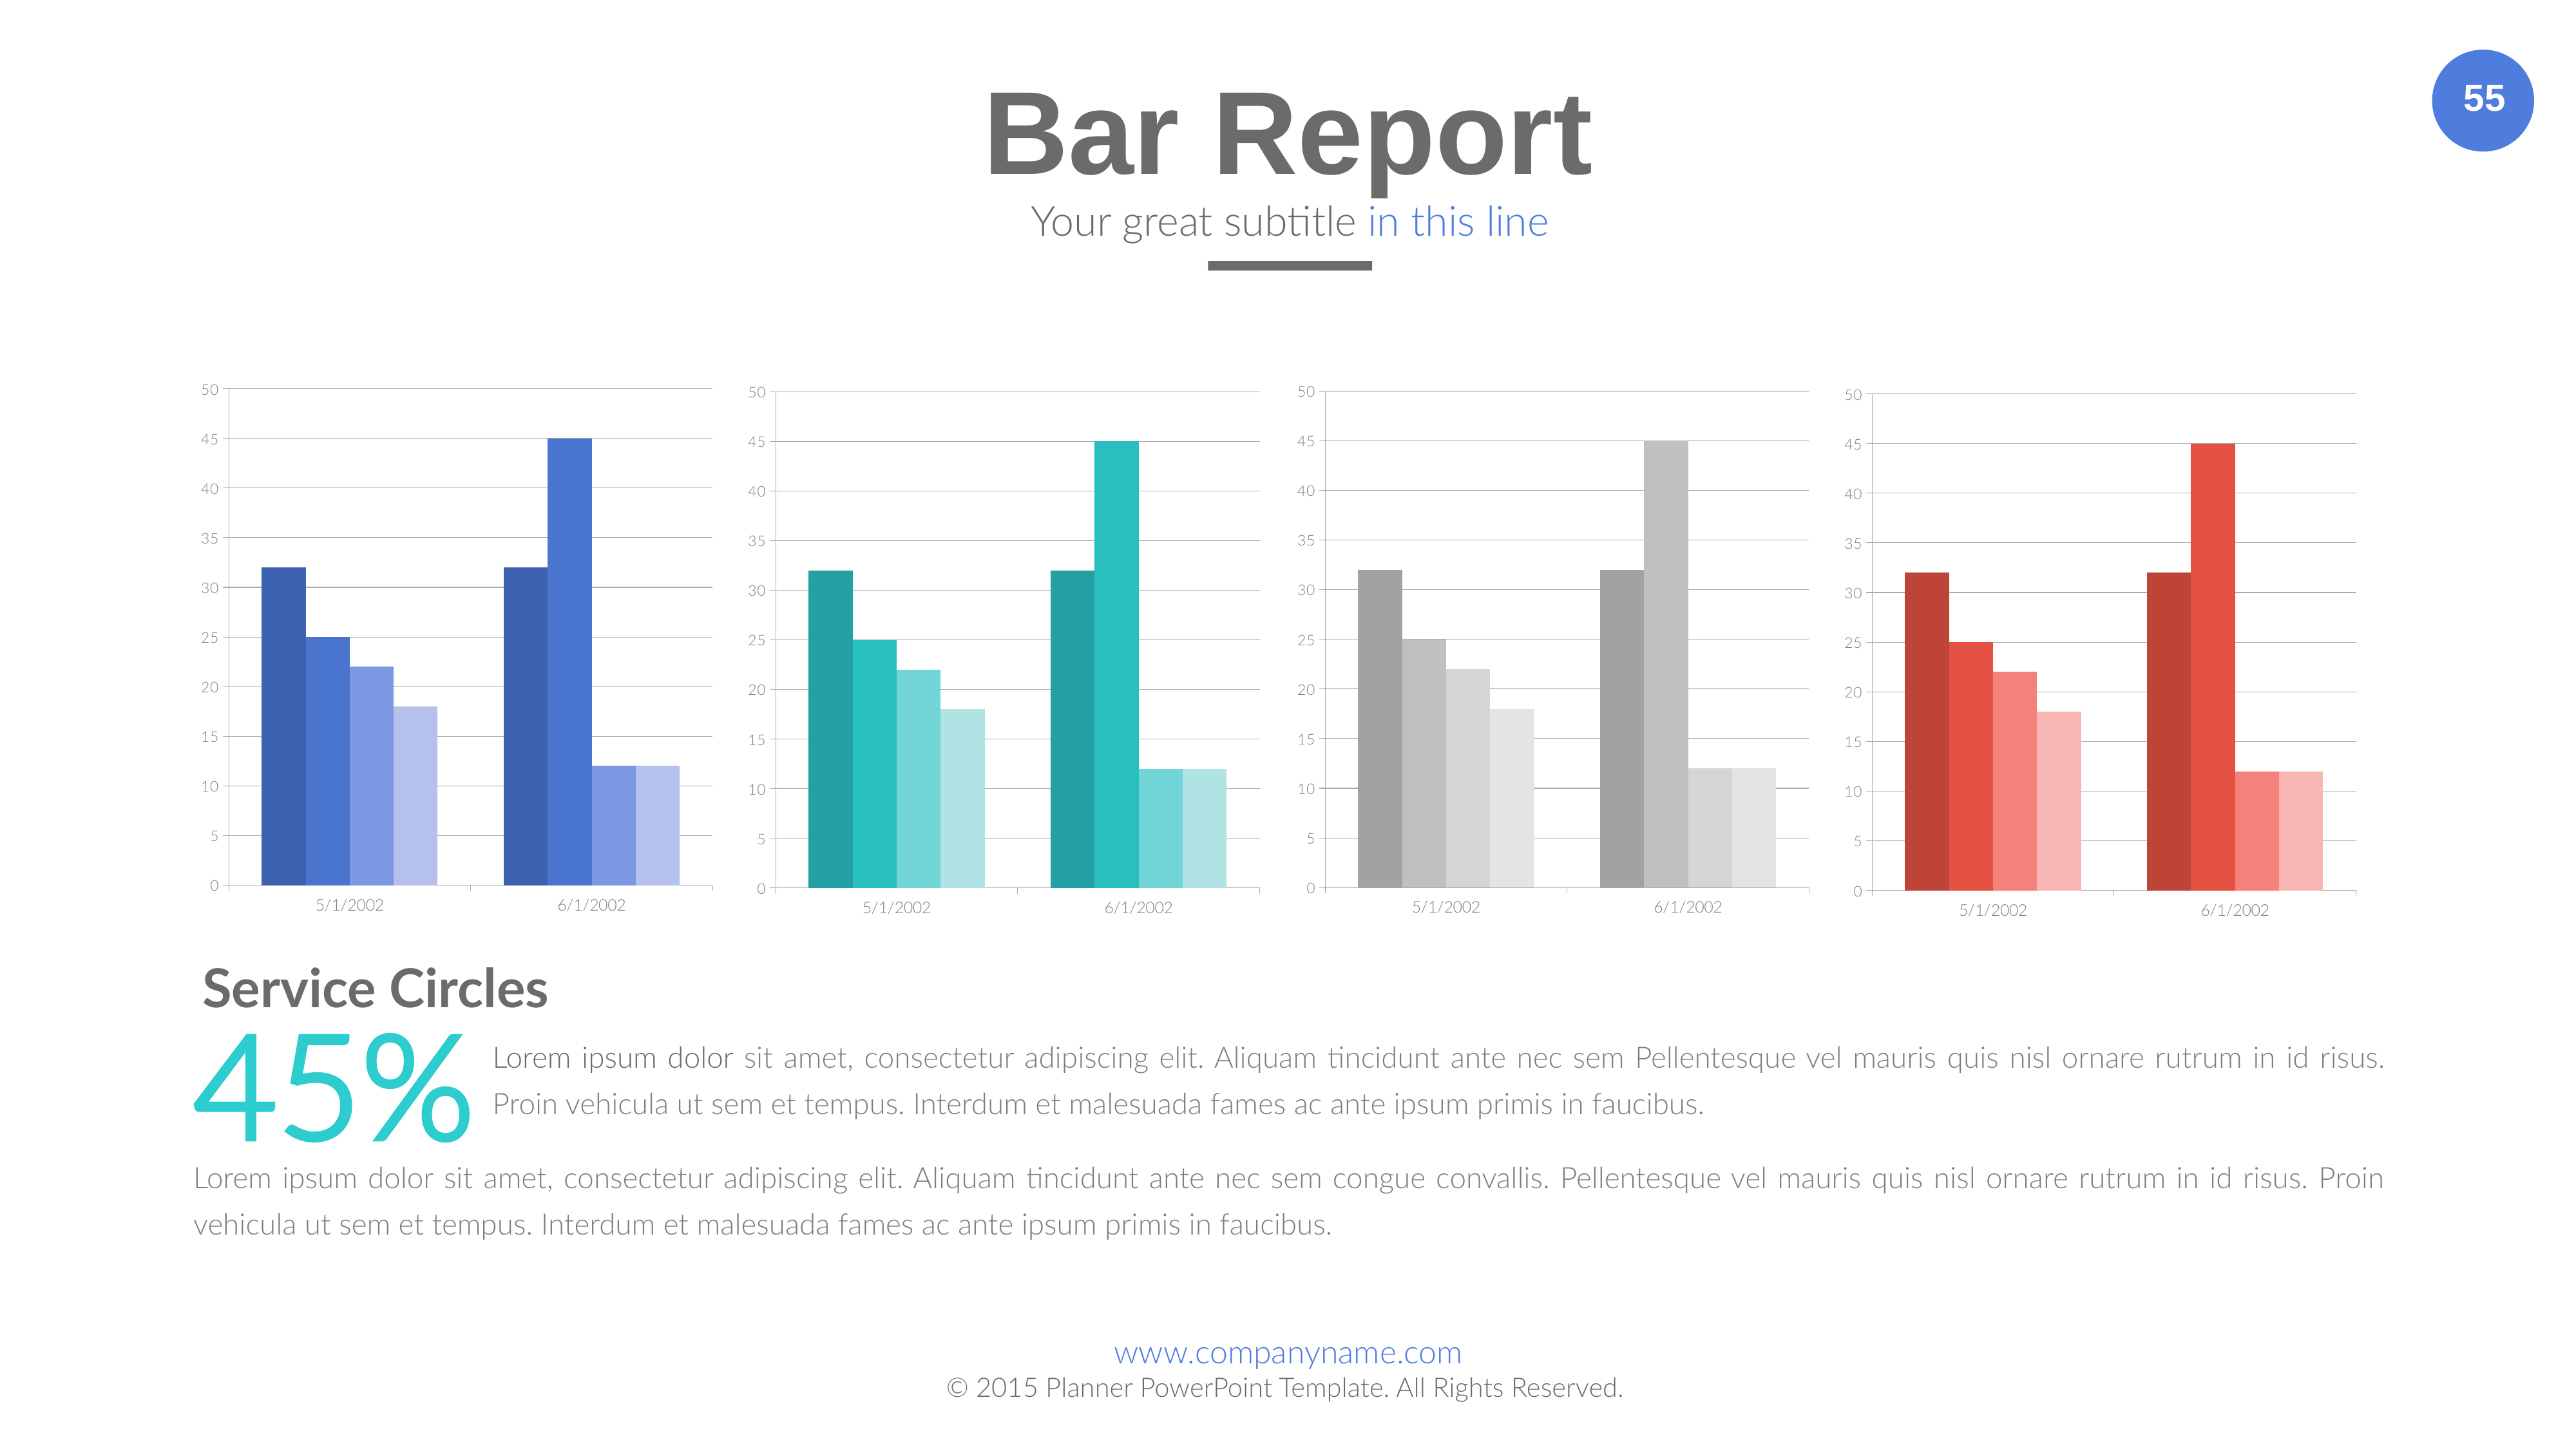

Bar Report
Your great subtitle in this line

### Chart

| Category | Series 1 | Series 3 | Series 2 | Series 4 |
|---|---|---|---|---|
| 37377.0 | 32.0 | 25.0 | 22.0 | 18.0 |
| 37408.0 | 32.0 | 45.0 | 12.0 | 12.0 |

### Chart

| Category | Series 1 | Series 3 | Series 2 | Series 4 |
|---|---|---|---|---|
| 37377.0 | 32.0 | 25.0 | 22.0 | 18.0 |
| 37408.0 | 32.0 | 45.0 | 12.0 | 12.0 |

### Chart

| Category | Series 1 | Series 3 | Series 2 | Series 4 |
|---|---|---|---|---|
| 37377.0 | 32.0 | 25.0 | 22.0 | 18.0 |
| 37408.0 | 32.0 | 45.0 | 12.0 | 12.0 |

### Chart

| Category | Series 1 | Series 3 | Series 2 | Series 4 |
|---|---|---|---|---|
| 37377.0 | 32.0 | 25.0 | 22.0 | 18.0 |
| 37408.0 | 32.0 | 45.0 | 12.0 | 12.0 |
Service Circles
45%
Lorem ipsum dolor sit amet, consectetur adipiscing elit. Aliquam tincidunt ante nec sem Pellentesque vel mauris quis nisl ornare rutrum in id risus. Proin vehicula ut sem et tempus. Interdum et malesuada fames ac ante ipsum primis in faucibus.
Lorem ipsum dolor sit amet, consectetur adipiscing elit. Aliquam tincidunt ante nec sem congue convallis. Pellentesque vel mauris quis nisl ornare rutrum in id risus. Proin vehicula ut sem et tempus. Interdum et malesuada fames ac ante ipsum primis in faucibus.